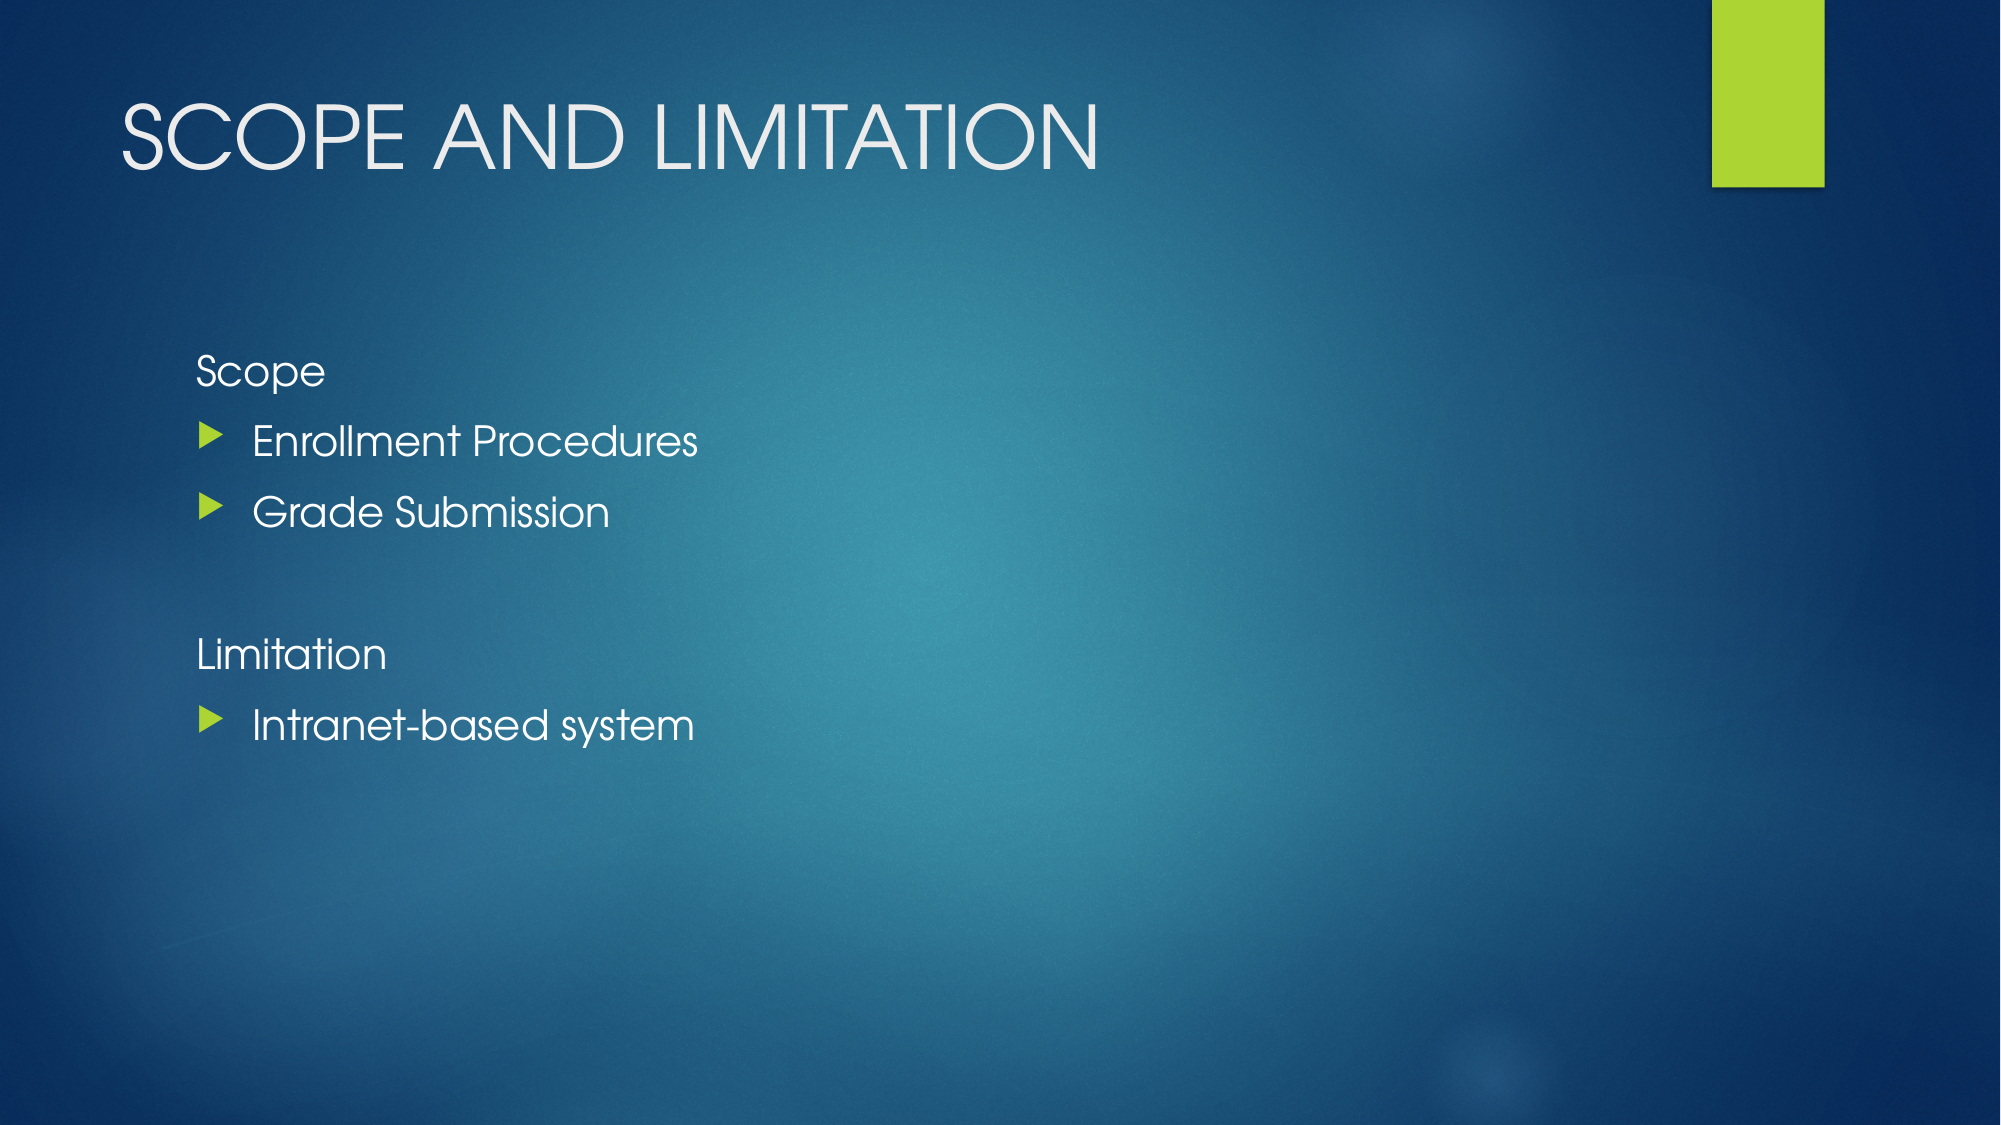

# SCOPE AND LIMITATION
Scope
Enrollment Procedures
Grade Submission

Limitation
Intranet-based system